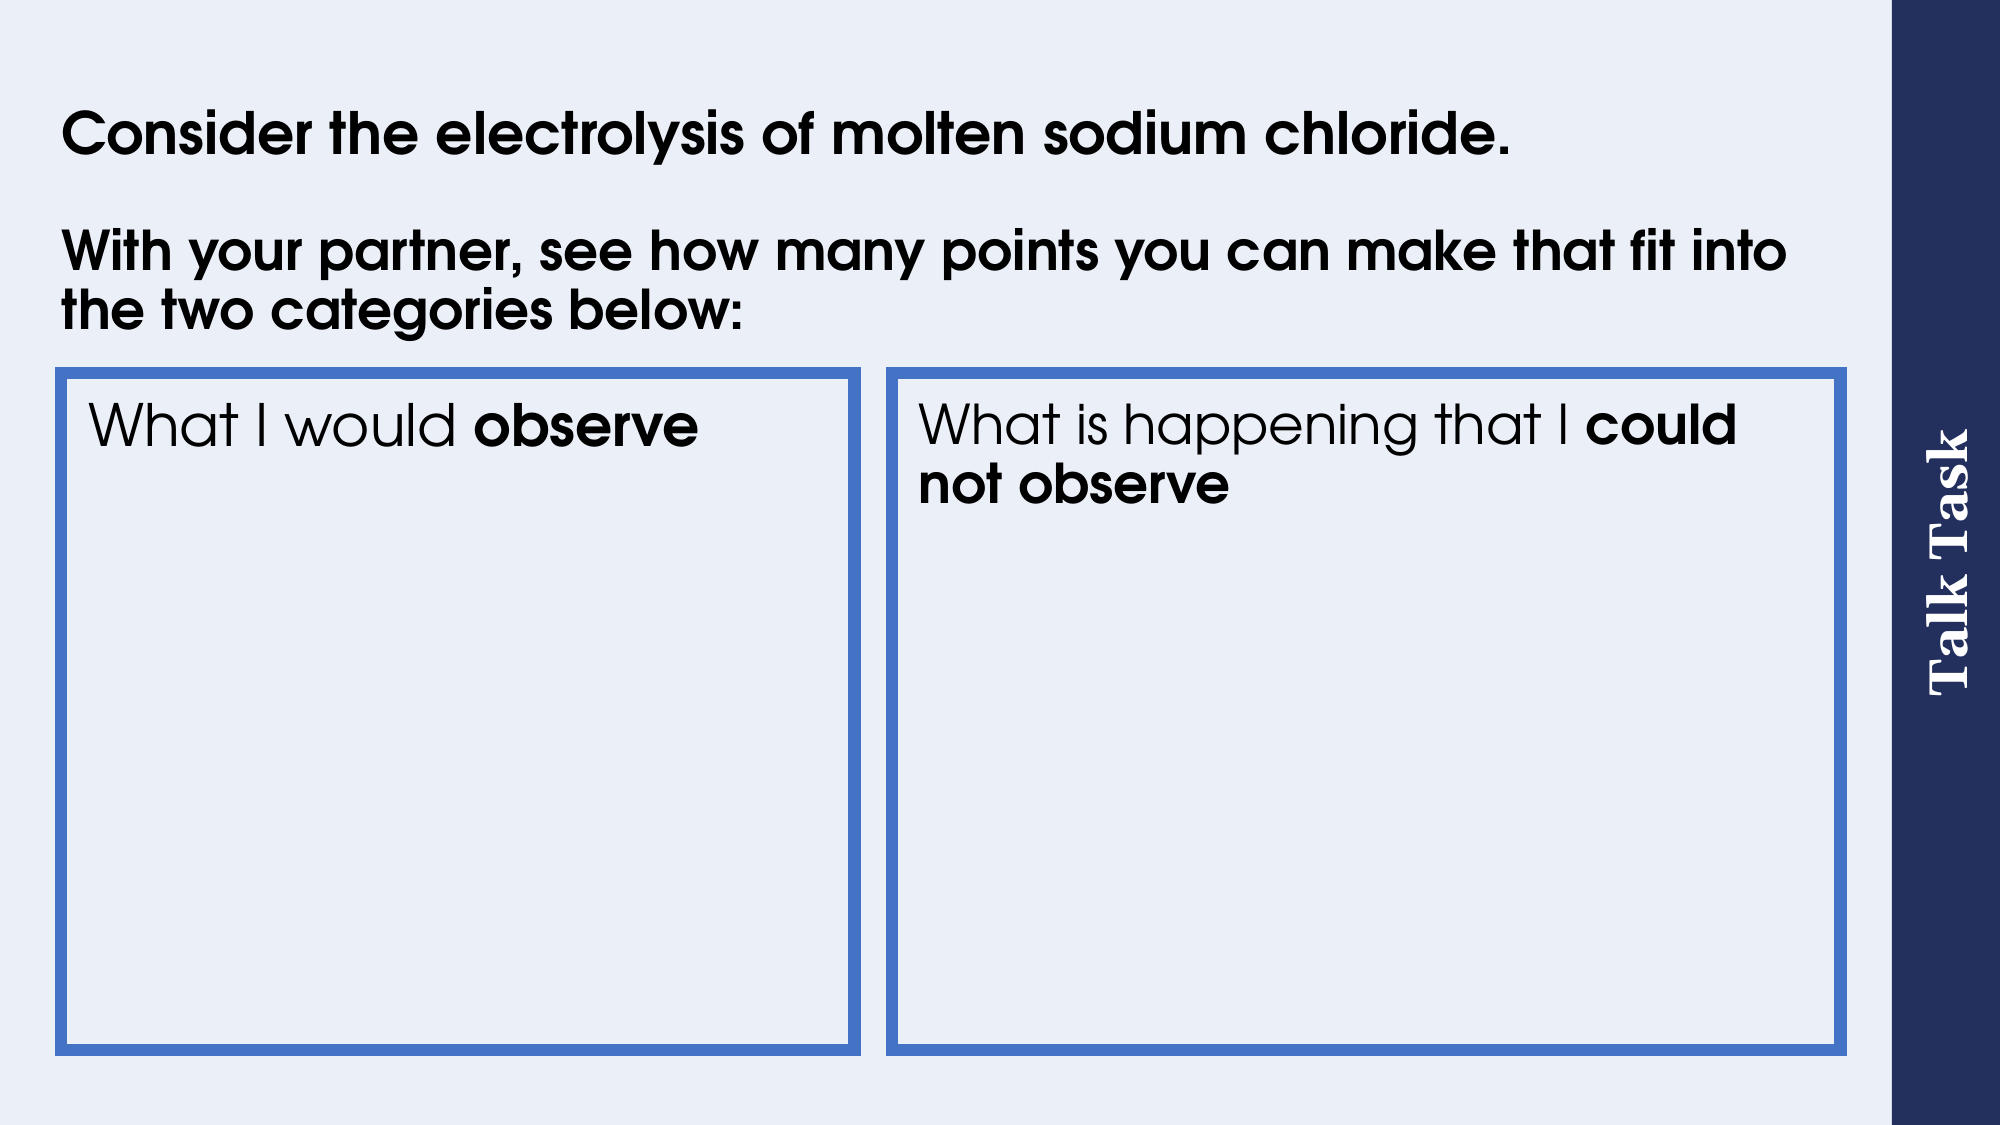

# Consider the electrolysis of molten sodium chloride.
With your partner, see how many points you can make that fit into the two categories below:
What I would observe

What is happening that I could not observe